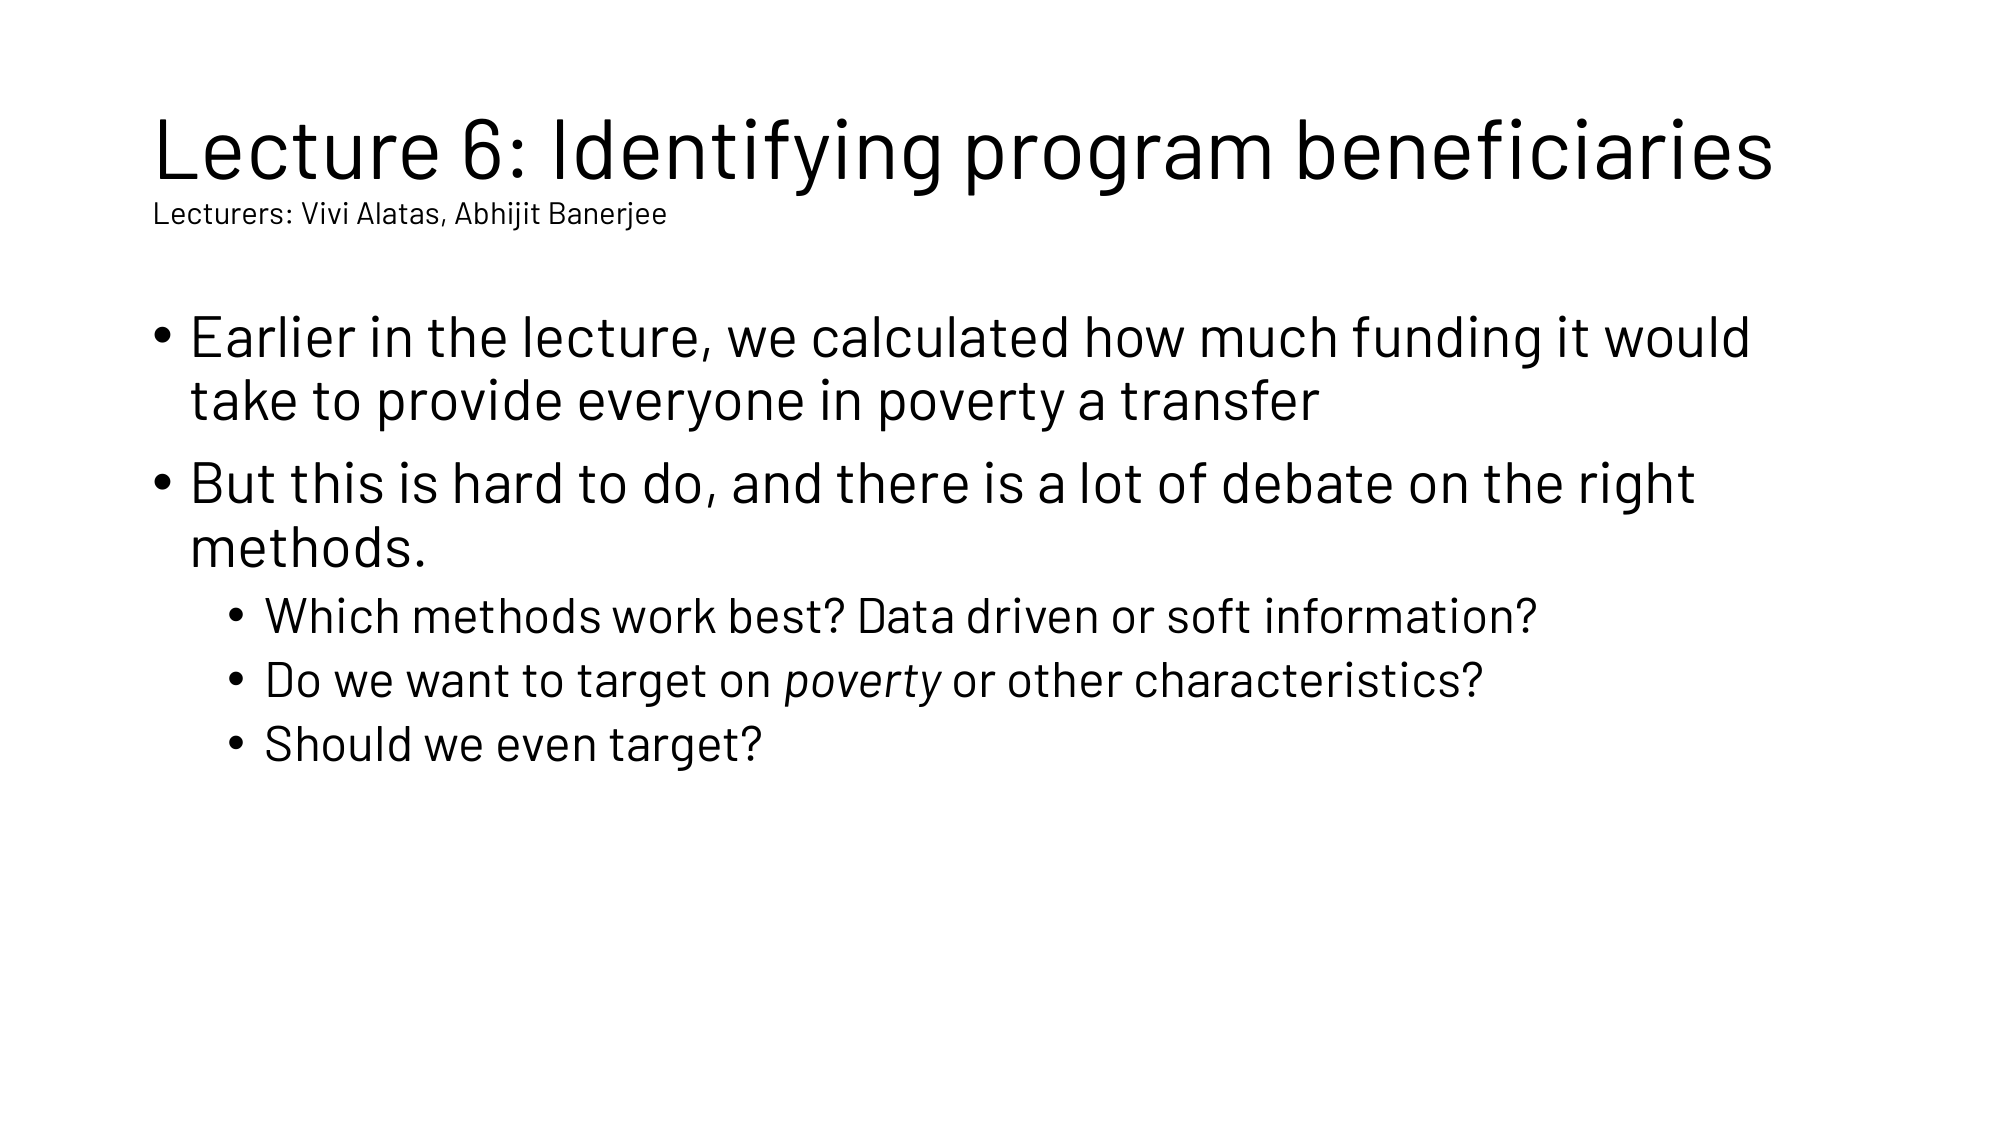

# Lecture 6: Identifying program beneficiaries Lecturers: Vivi Alatas, Abhijit Banerjee
Earlier in the lecture, we calculated how much funding it would take to provide everyone in poverty a transfer
But this is hard to do, and there is a lot of debate on the right methods.
Which methods work best? Data driven or soft information?
Do we want to target on poverty or other characteristics?
Should we even target?